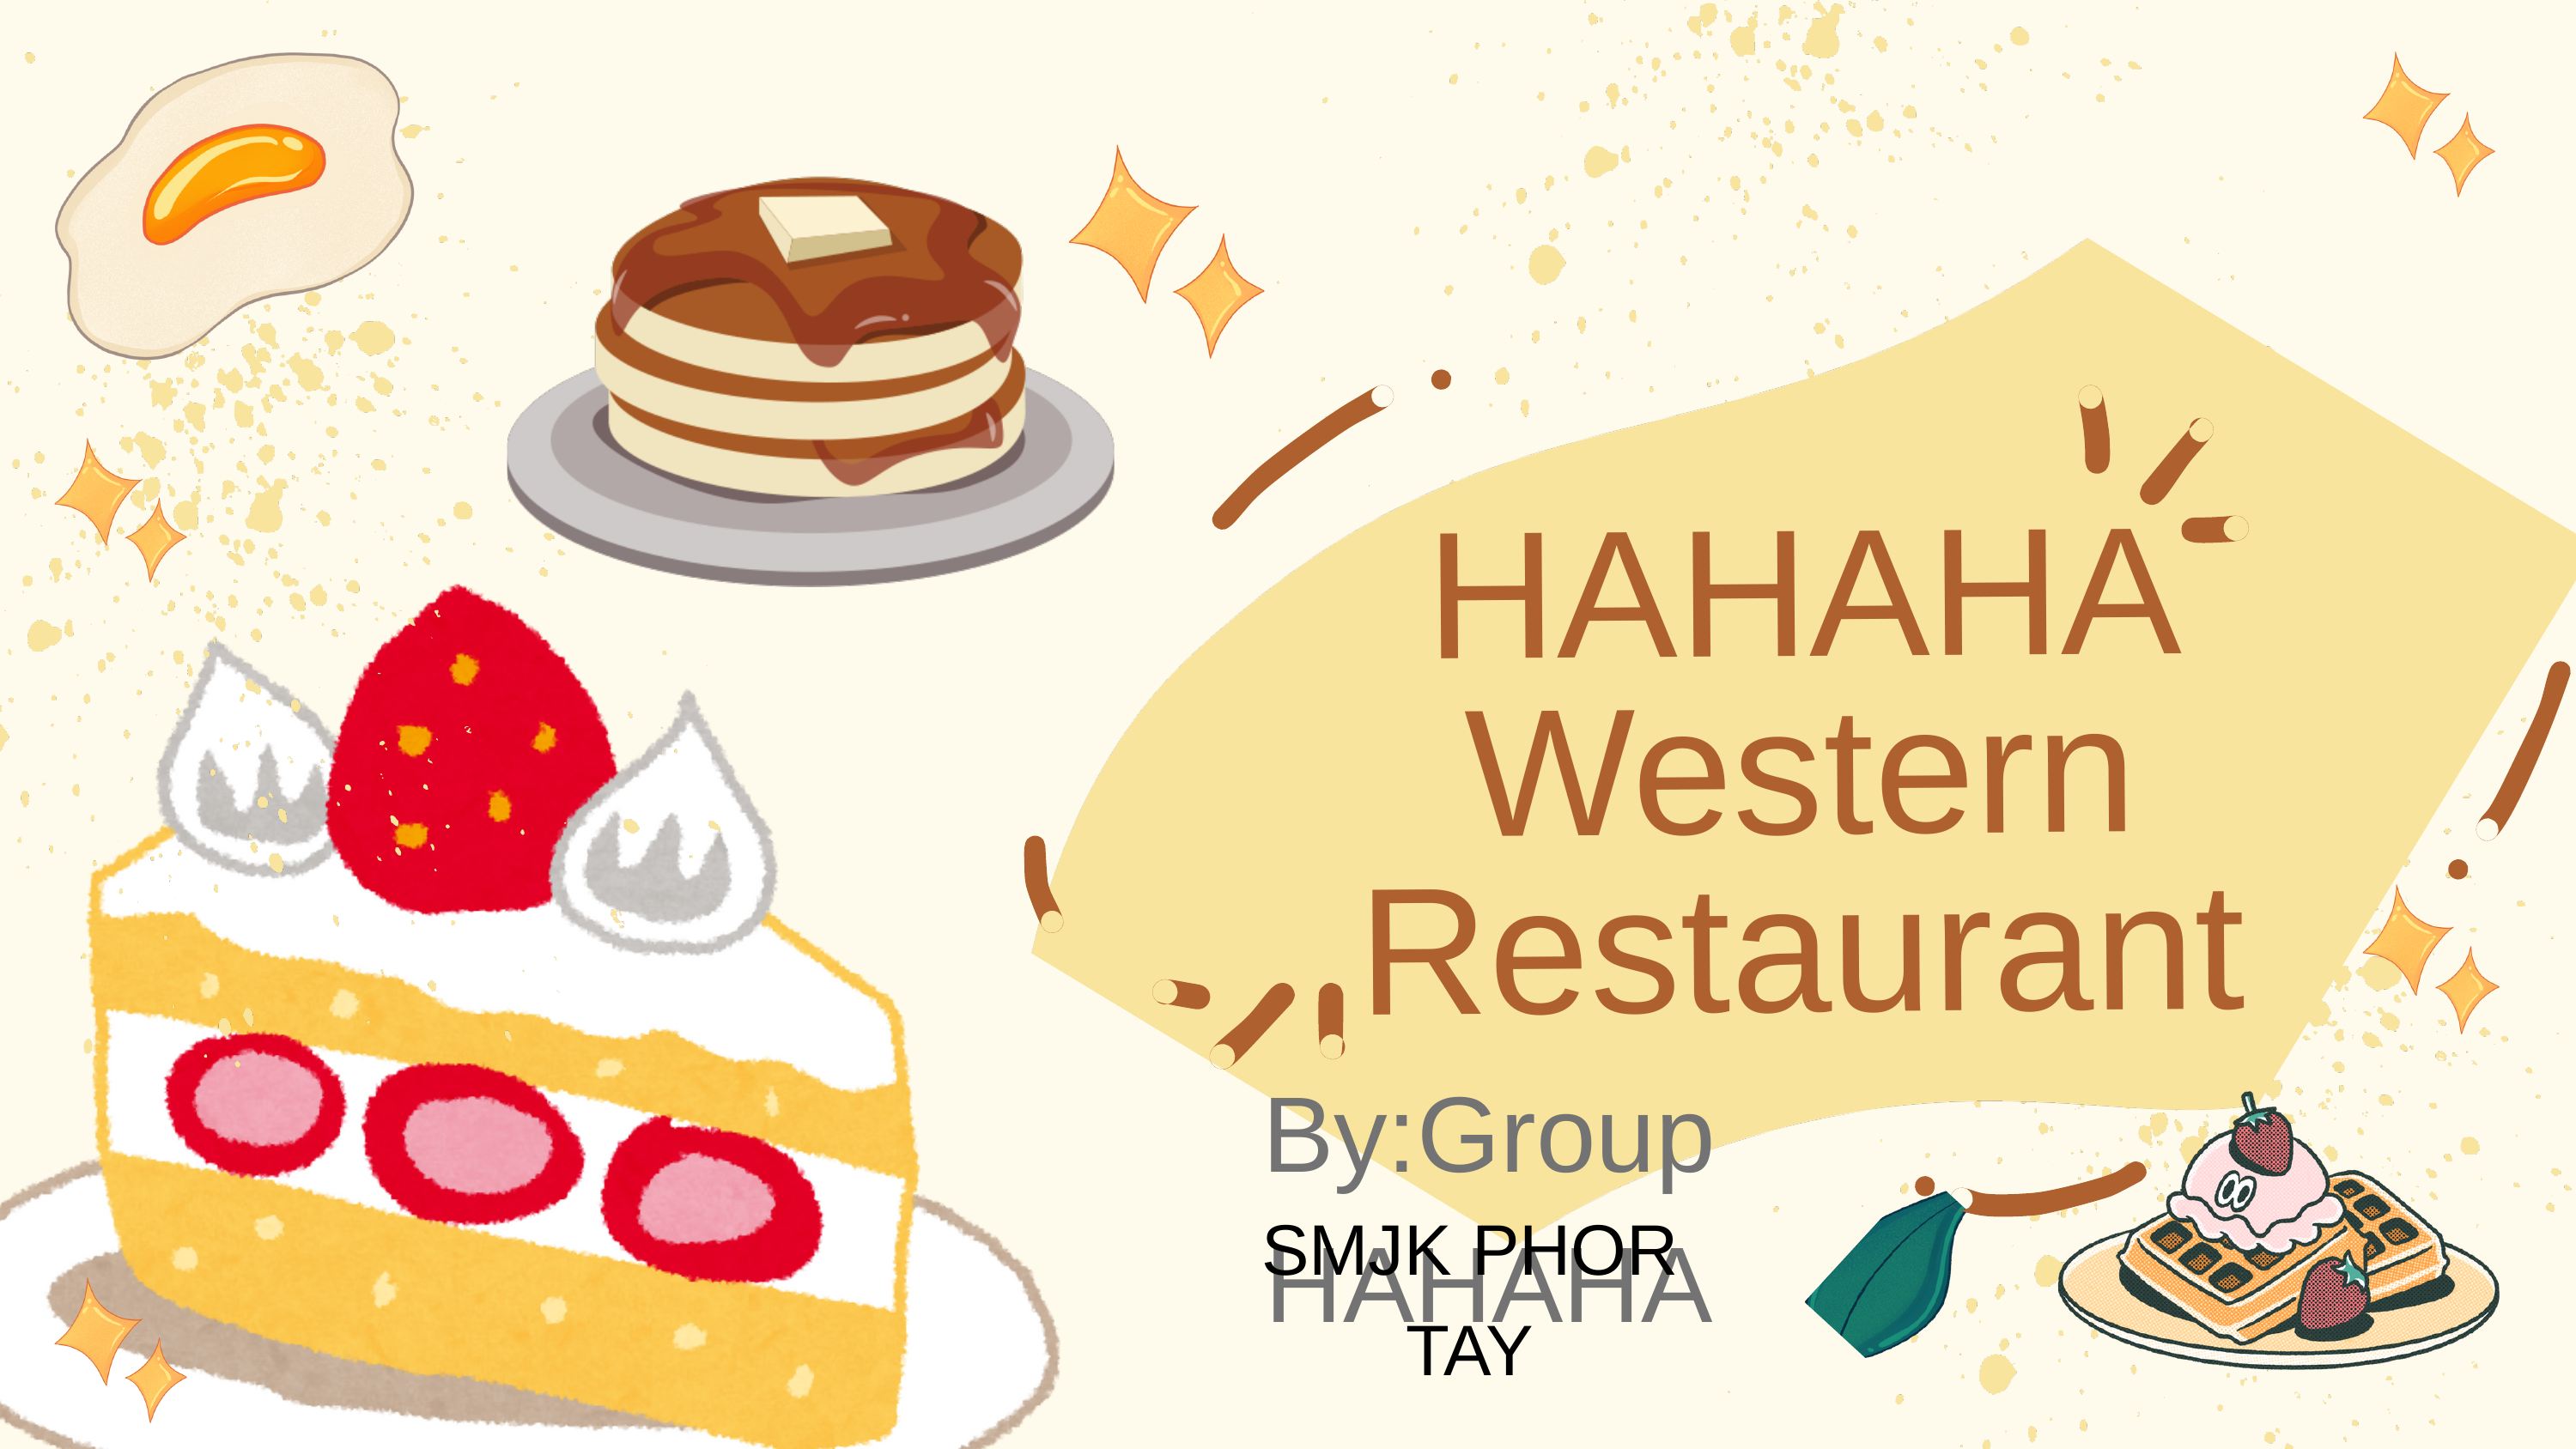

HAHAHA Western
Restaurant

By:Group HAHAHA

SMJK PHOR TAY